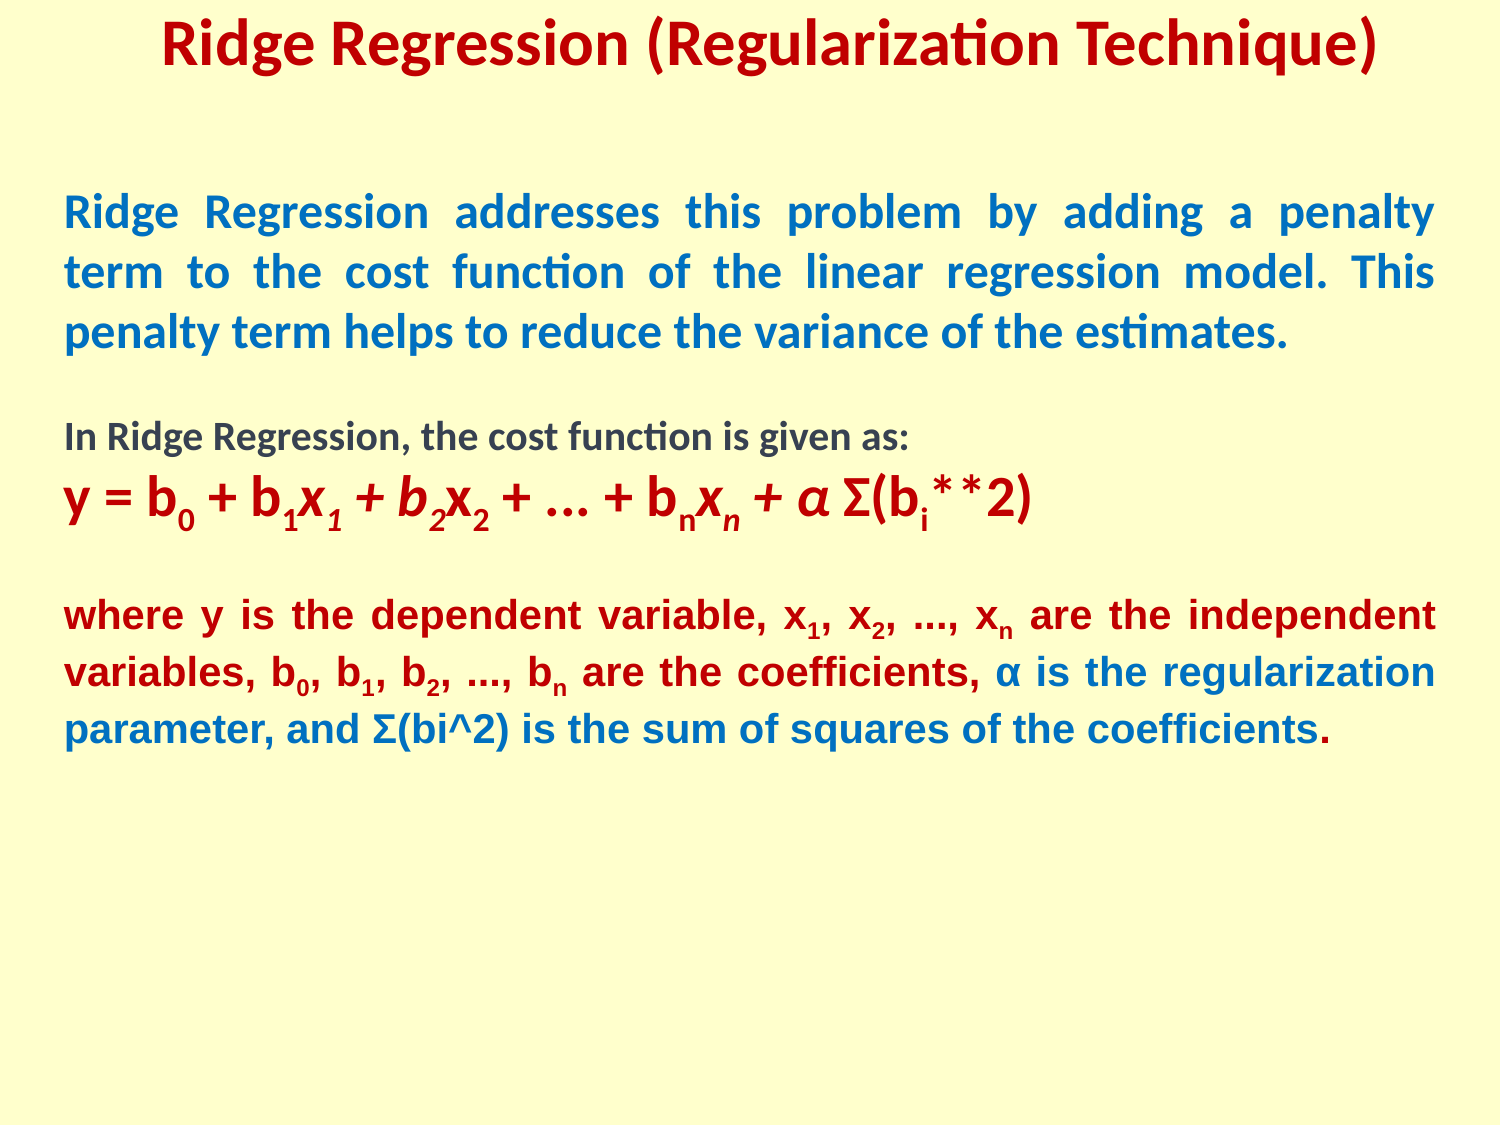

Ridge Regression (Regularization Technique)

Ridge Regression addresses this problem by adding a penalty term to the cost function of the linear regression model. This penalty term helps to reduce the variance of the estimates.

In Ridge Regression, the cost function is given as:
y = b0 + b1x1 + b2x2 + ... + bnxn + α Σ(bi**2)

where y is the dependent variable, x1, x2, ..., xn are the independent variables, b0, b1, b2, ..., bn are the coefficients, α is the regularization parameter, and Σ(bi^2) is the sum of squares of the coefficients.